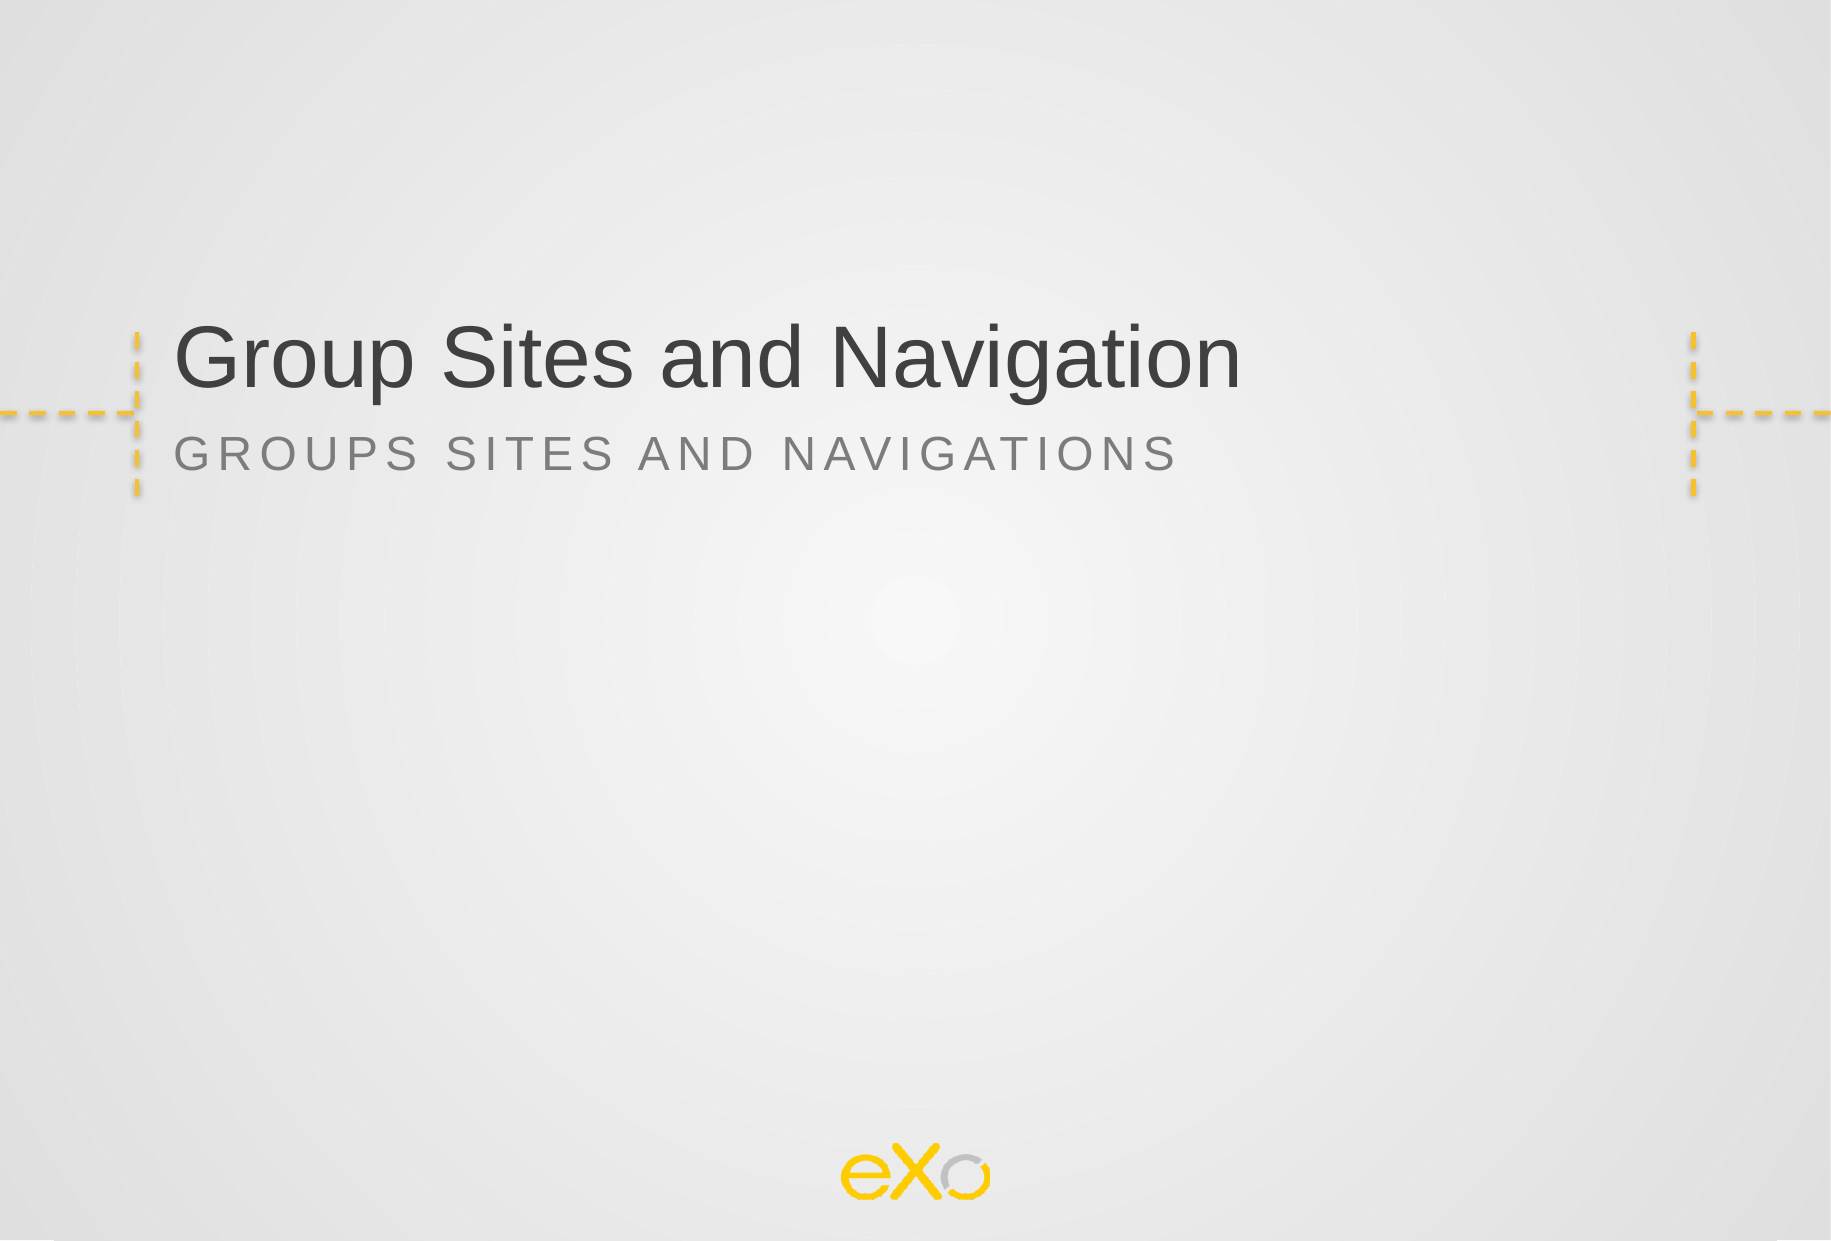

Group Sites and Navigation
Groups Sites and Navigations